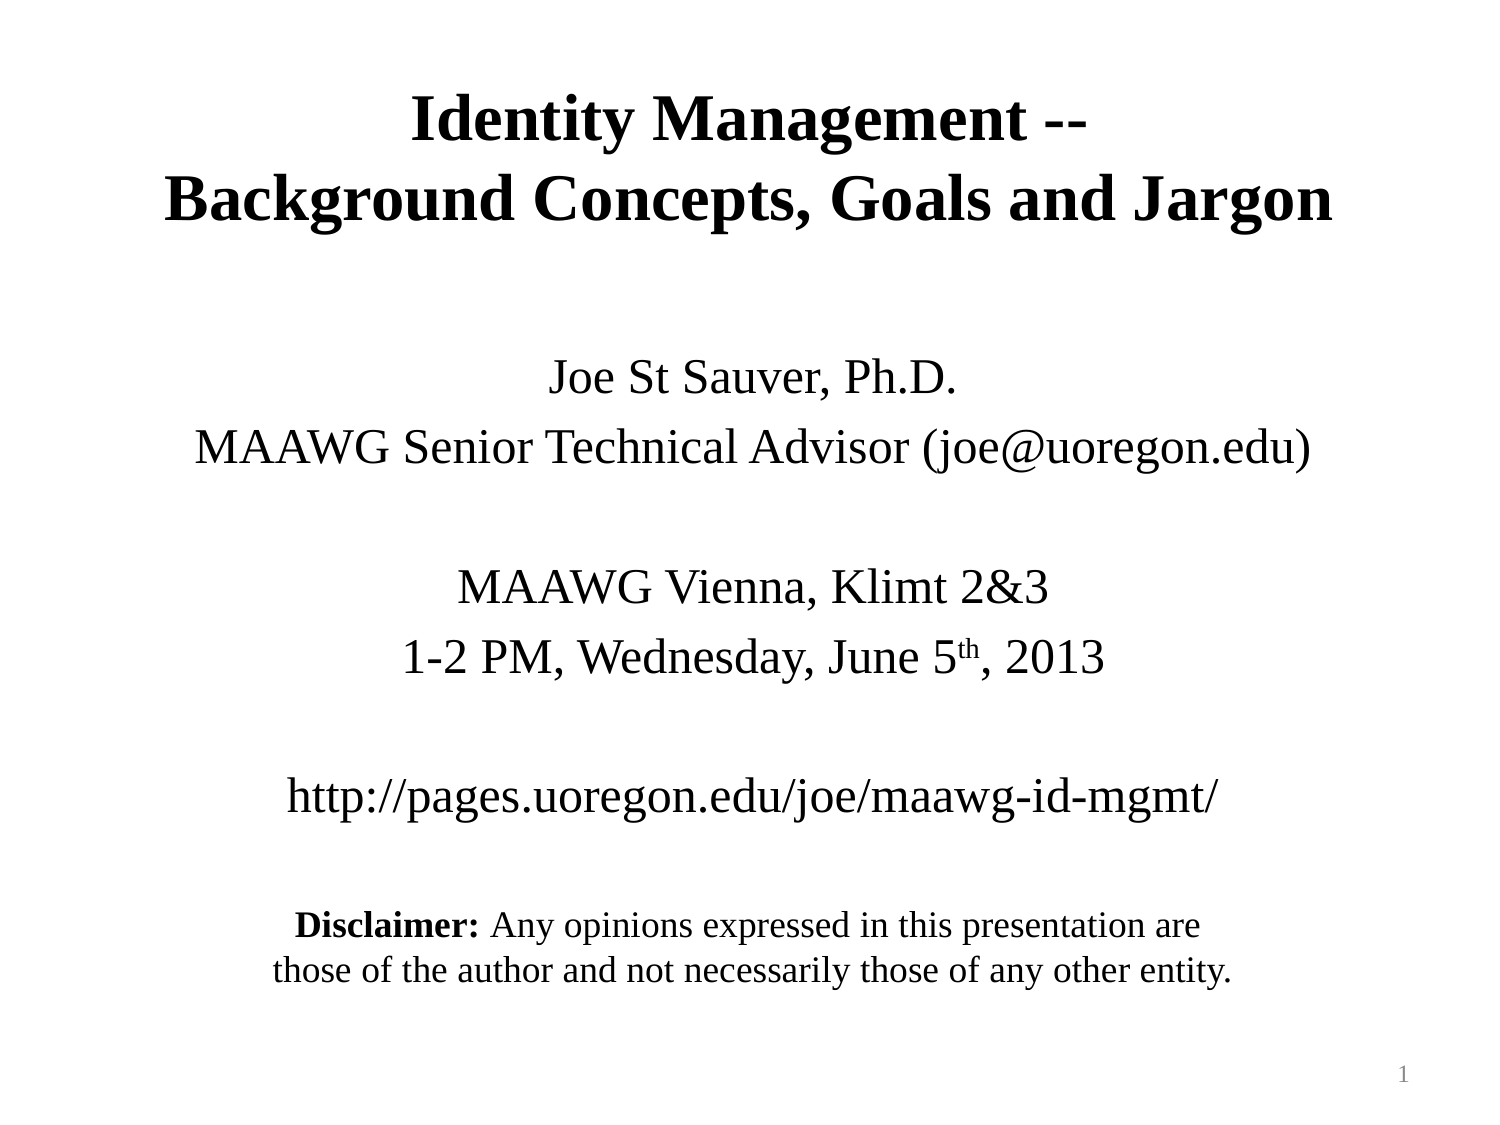

# Identity Management -- Background Concepts, Goals and Jargon
Joe St Sauver, Ph.D.
MAAWG Senior Technical Advisor (joe@uoregon.edu)

MAAWG Vienna, Klimt 2&3
1-2 PM, Wednesday, June 5th, 2013

http://pages.uoregon.edu/joe/maawg-id-mgmt/

Disclaimer: Any opinions expressed in this presentation are
those of the author and not necessarily those of any other entity.
1